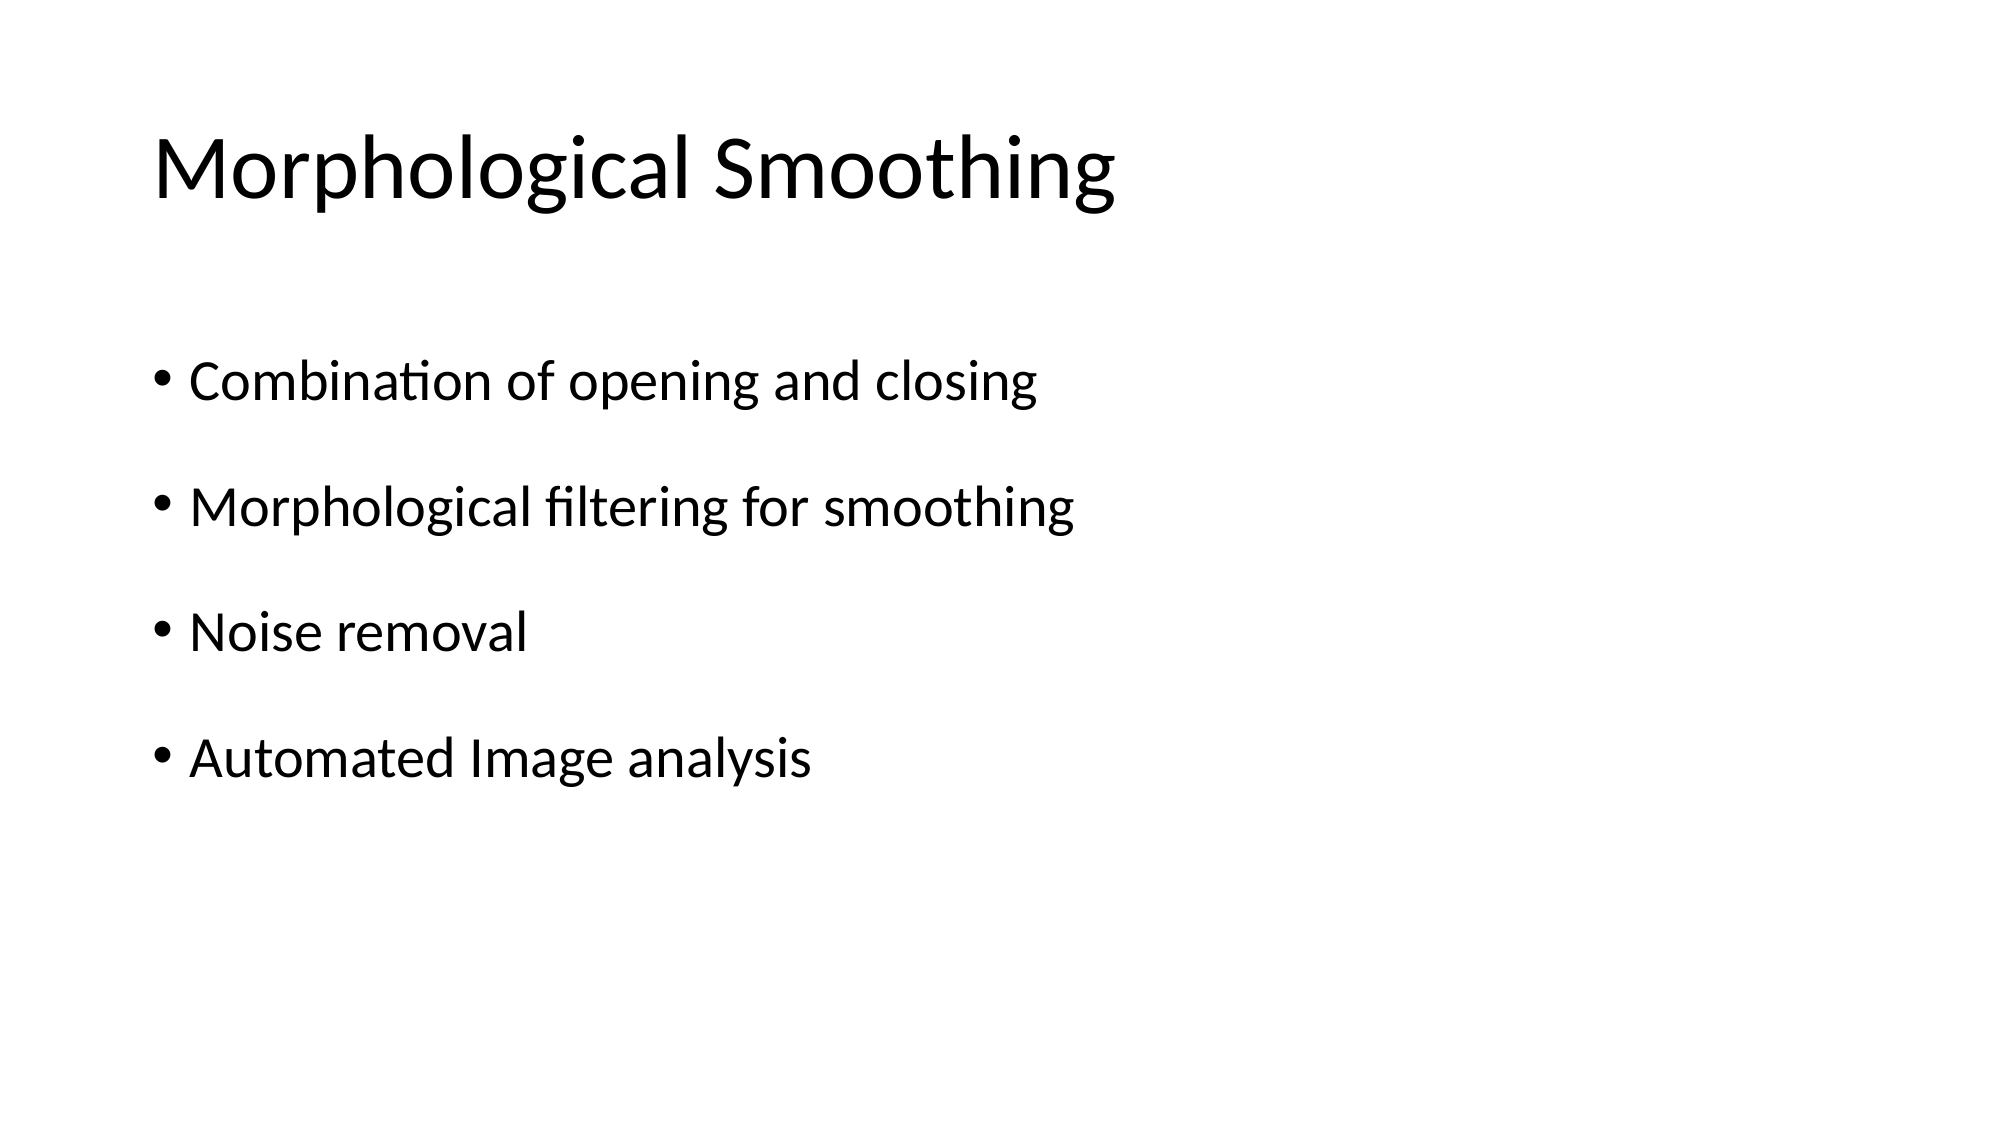

# Morphological Smoothing
Combination of opening and closing
Morphological filtering for smoothing
Noise removal
Automated Image analysis